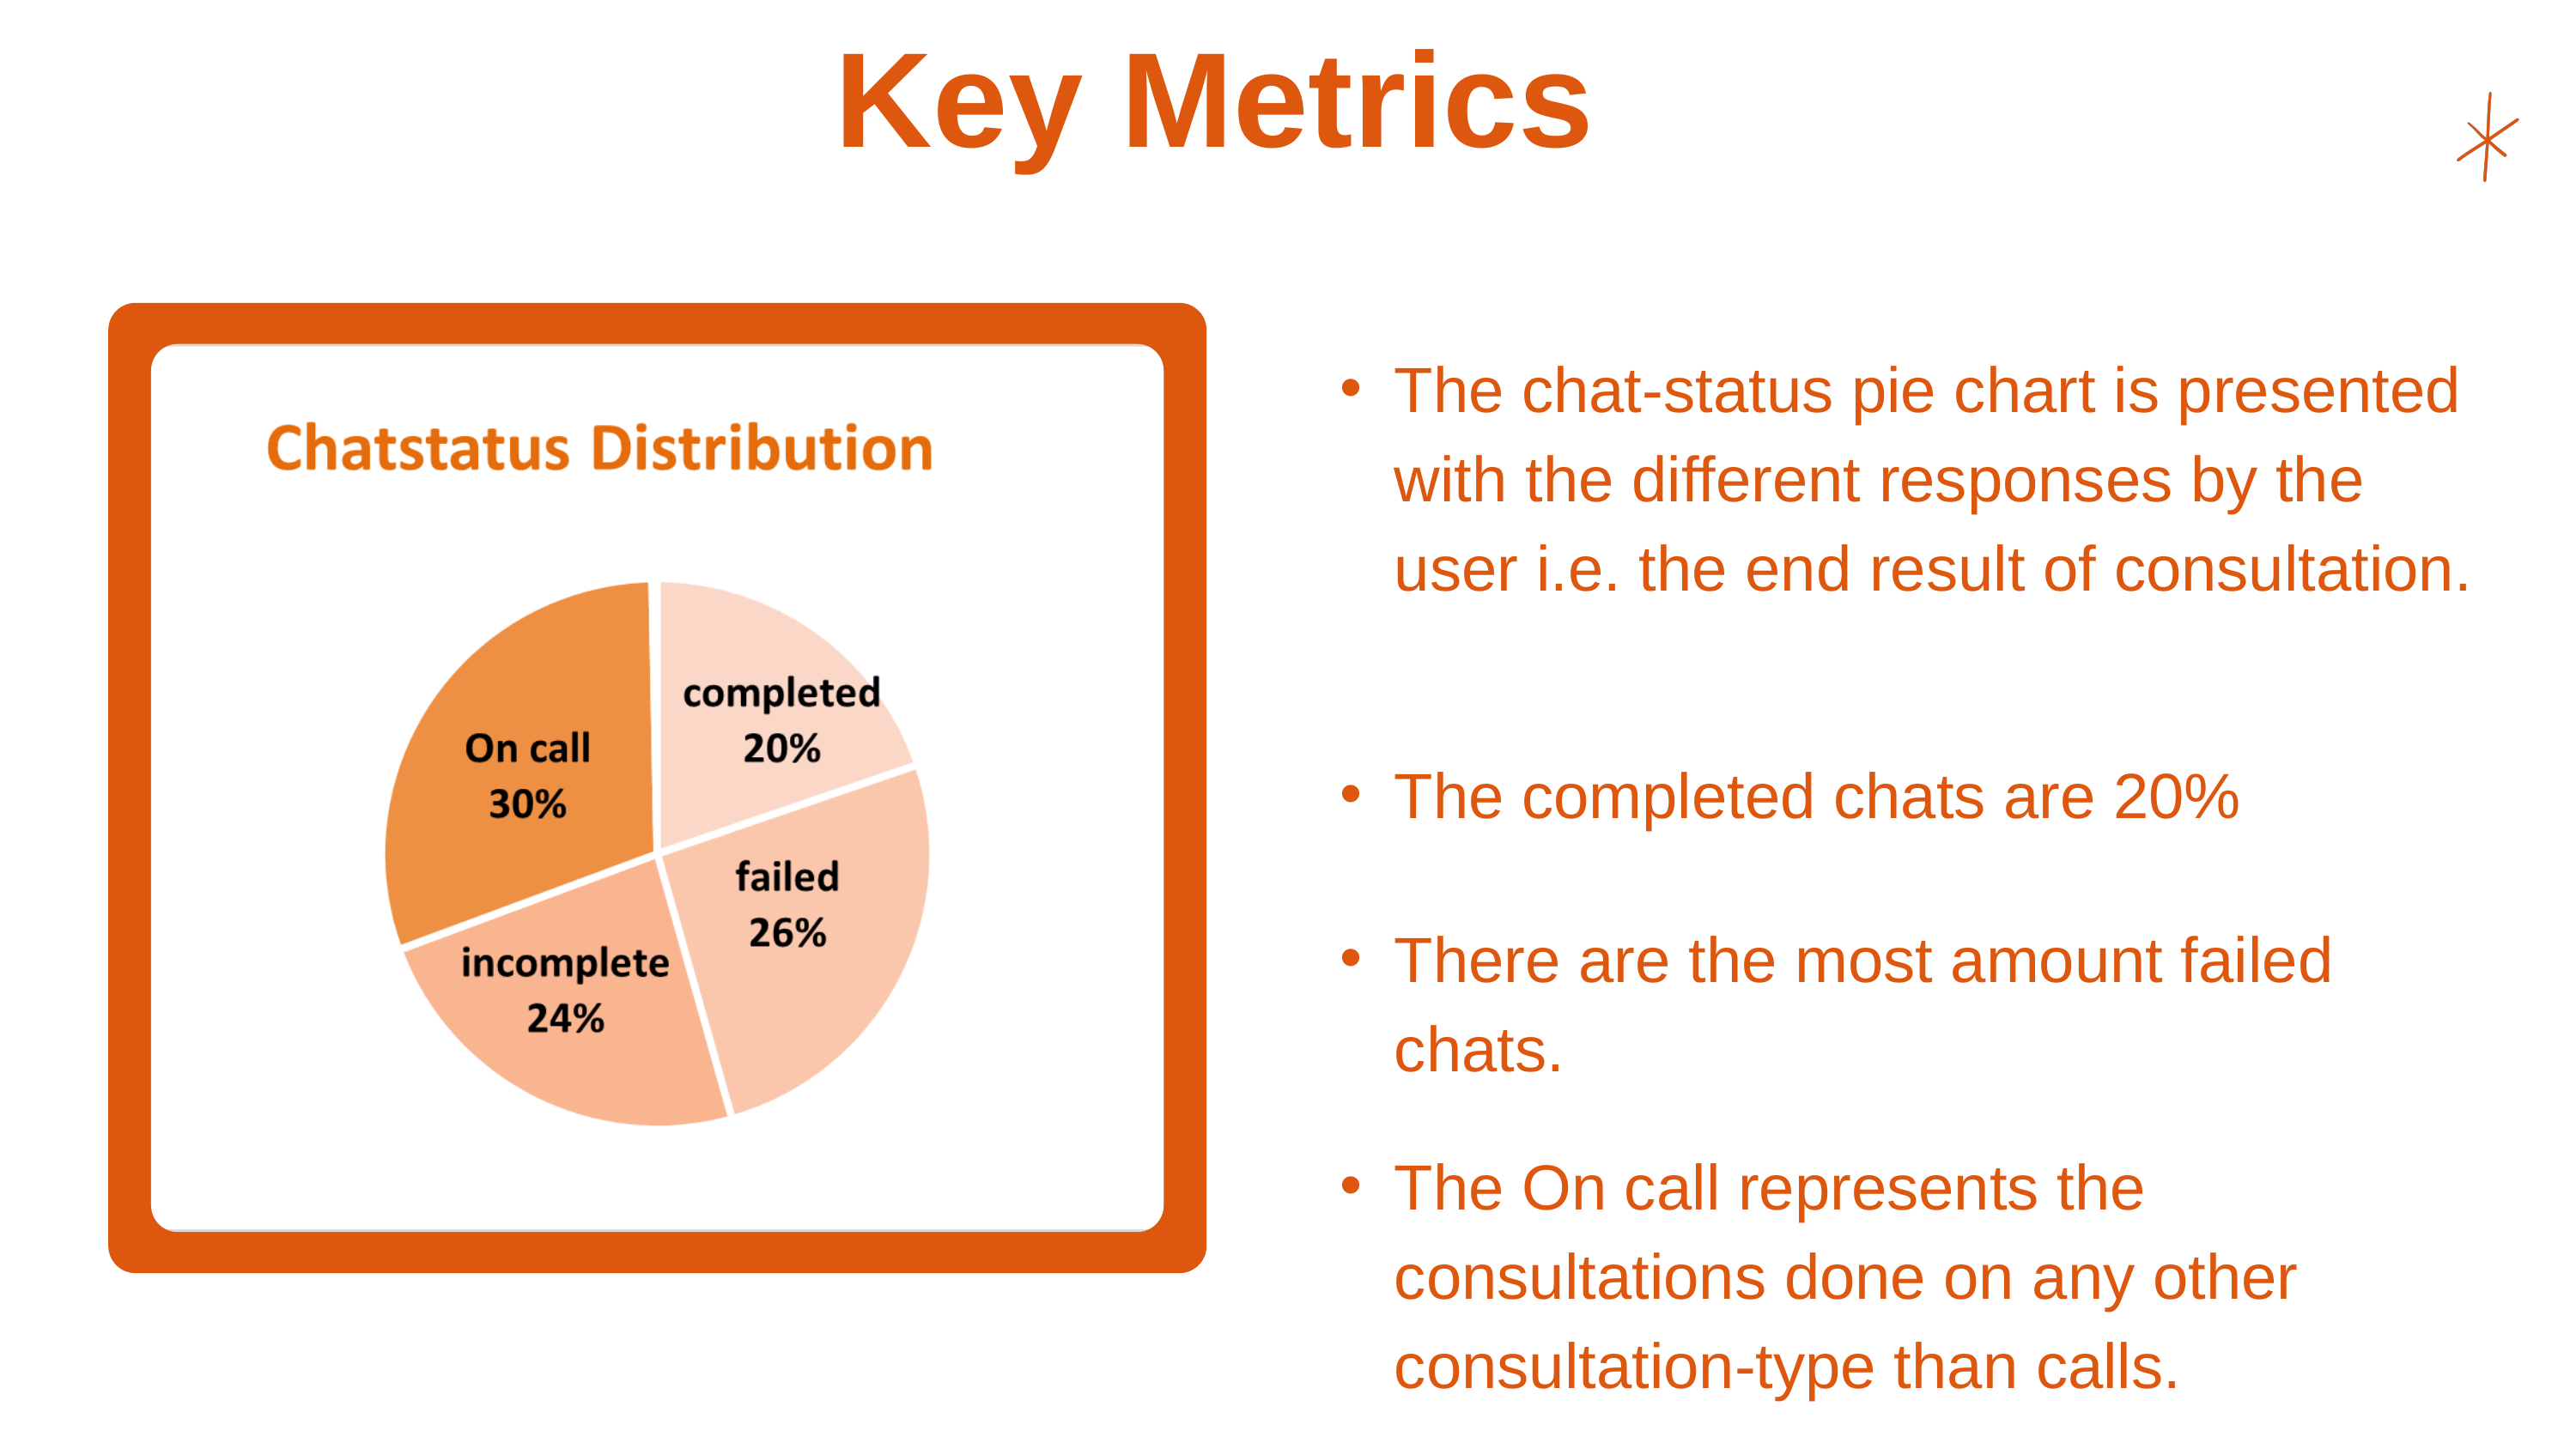

Key Metrics

The chat-status pie chart is presented with the different responses by the user i.e. the end result of consultation.

The completed chats are 20%
There are the most amount failed chats.
The On call represents the consultations done on any other consultation-type than calls.